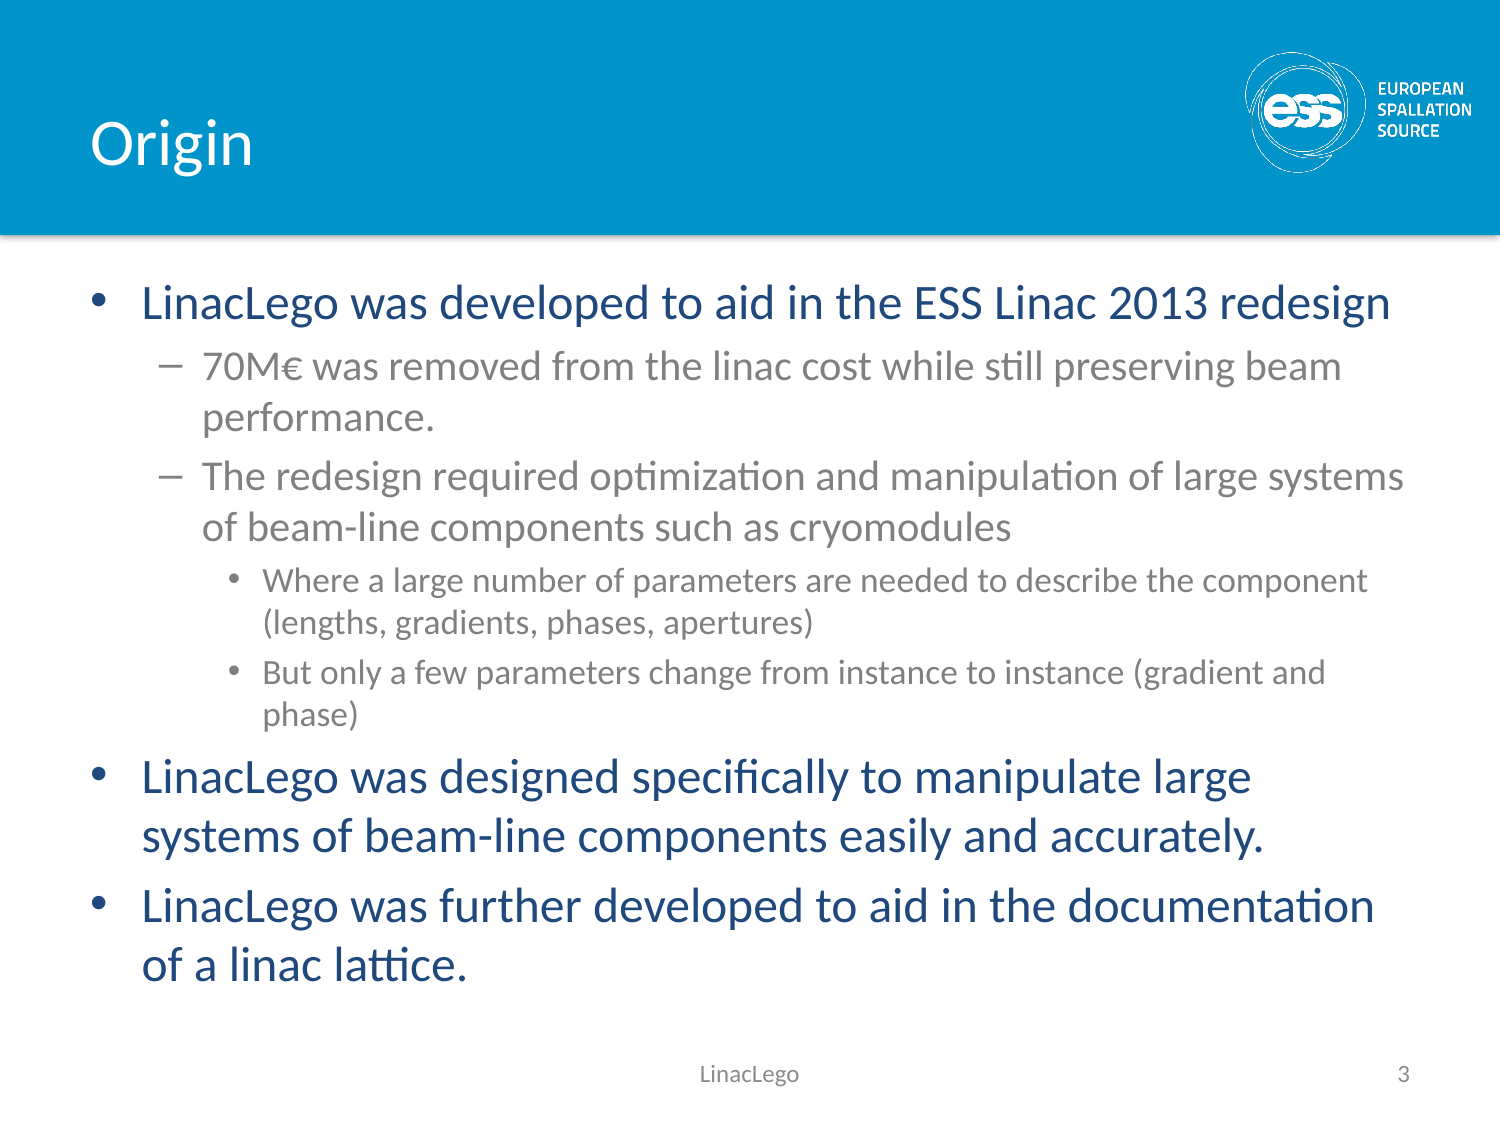

# Origin
LinacLego was developed to aid in the ESS Linac 2013 redesign
70M€ was removed from the linac cost while still preserving beam performance.
The redesign required optimization and manipulation of large systems of beam-line components such as cryomodules
Where a large number of parameters are needed to describe the component (lengths, gradients, phases, apertures)
But only a few parameters change from instance to instance (gradient and phase)
LinacLego was designed specifically to manipulate large systems of beam-line components easily and accurately.
LinacLego was further developed to aid in the documentation of a linac lattice.
LinacLego
3